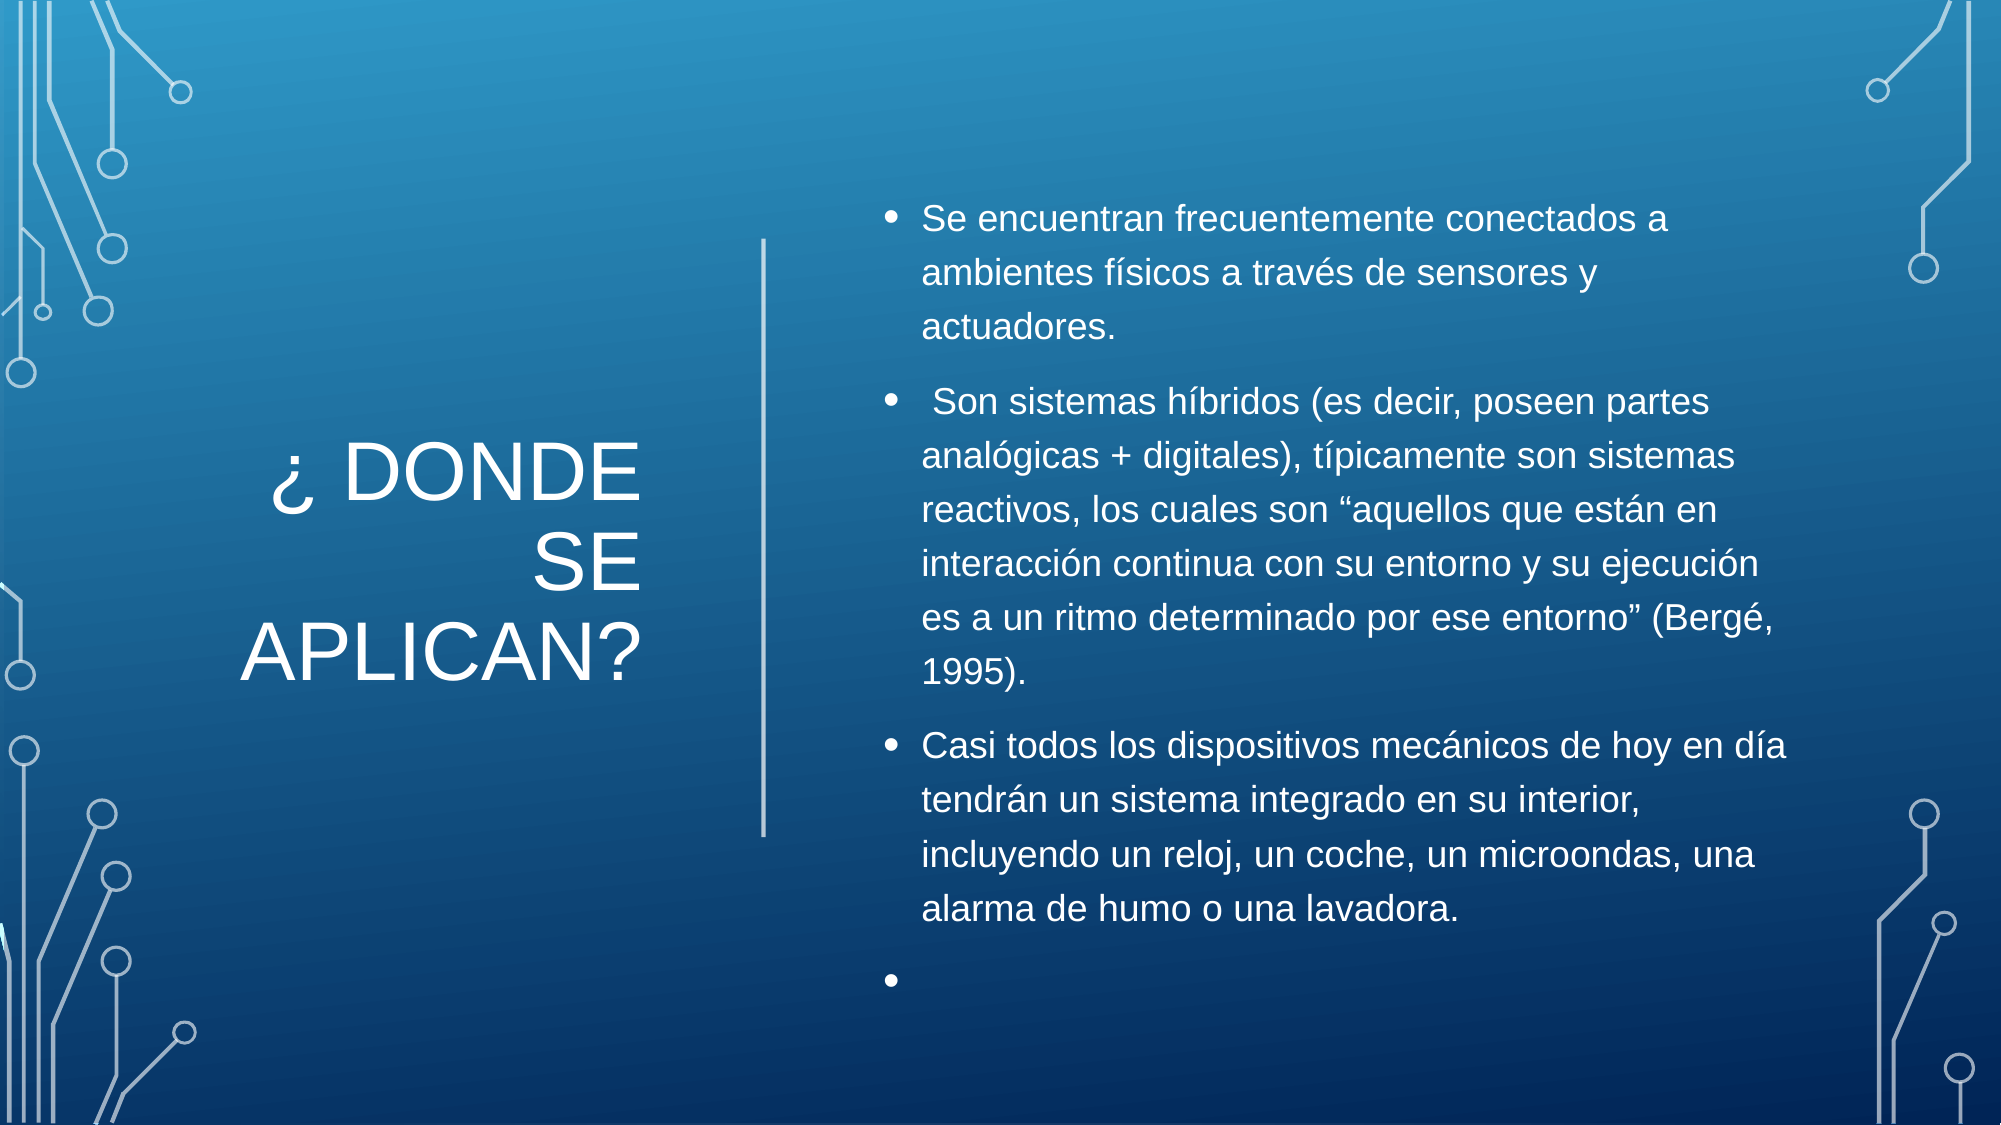

# ¿ DONDE SE APLICAN?
Se encuentran frecuentemente conectados a ambientes físicos a través de sensores y actuadores.
 Son sistemas híbridos (es decir, poseen partes analógicas + digitales), típicamente son sistemas reactivos, los cuales son “aquellos que están en interacción continua con su entorno y su ejecución es a un ritmo determinado por ese entorno” (Bergé, 1995).
Casi todos los dispositivos mecánicos de hoy en día tendrán un sistema integrado en su interior, incluyendo un reloj, un coche, un microondas, una alarma de humo o una lavadora.